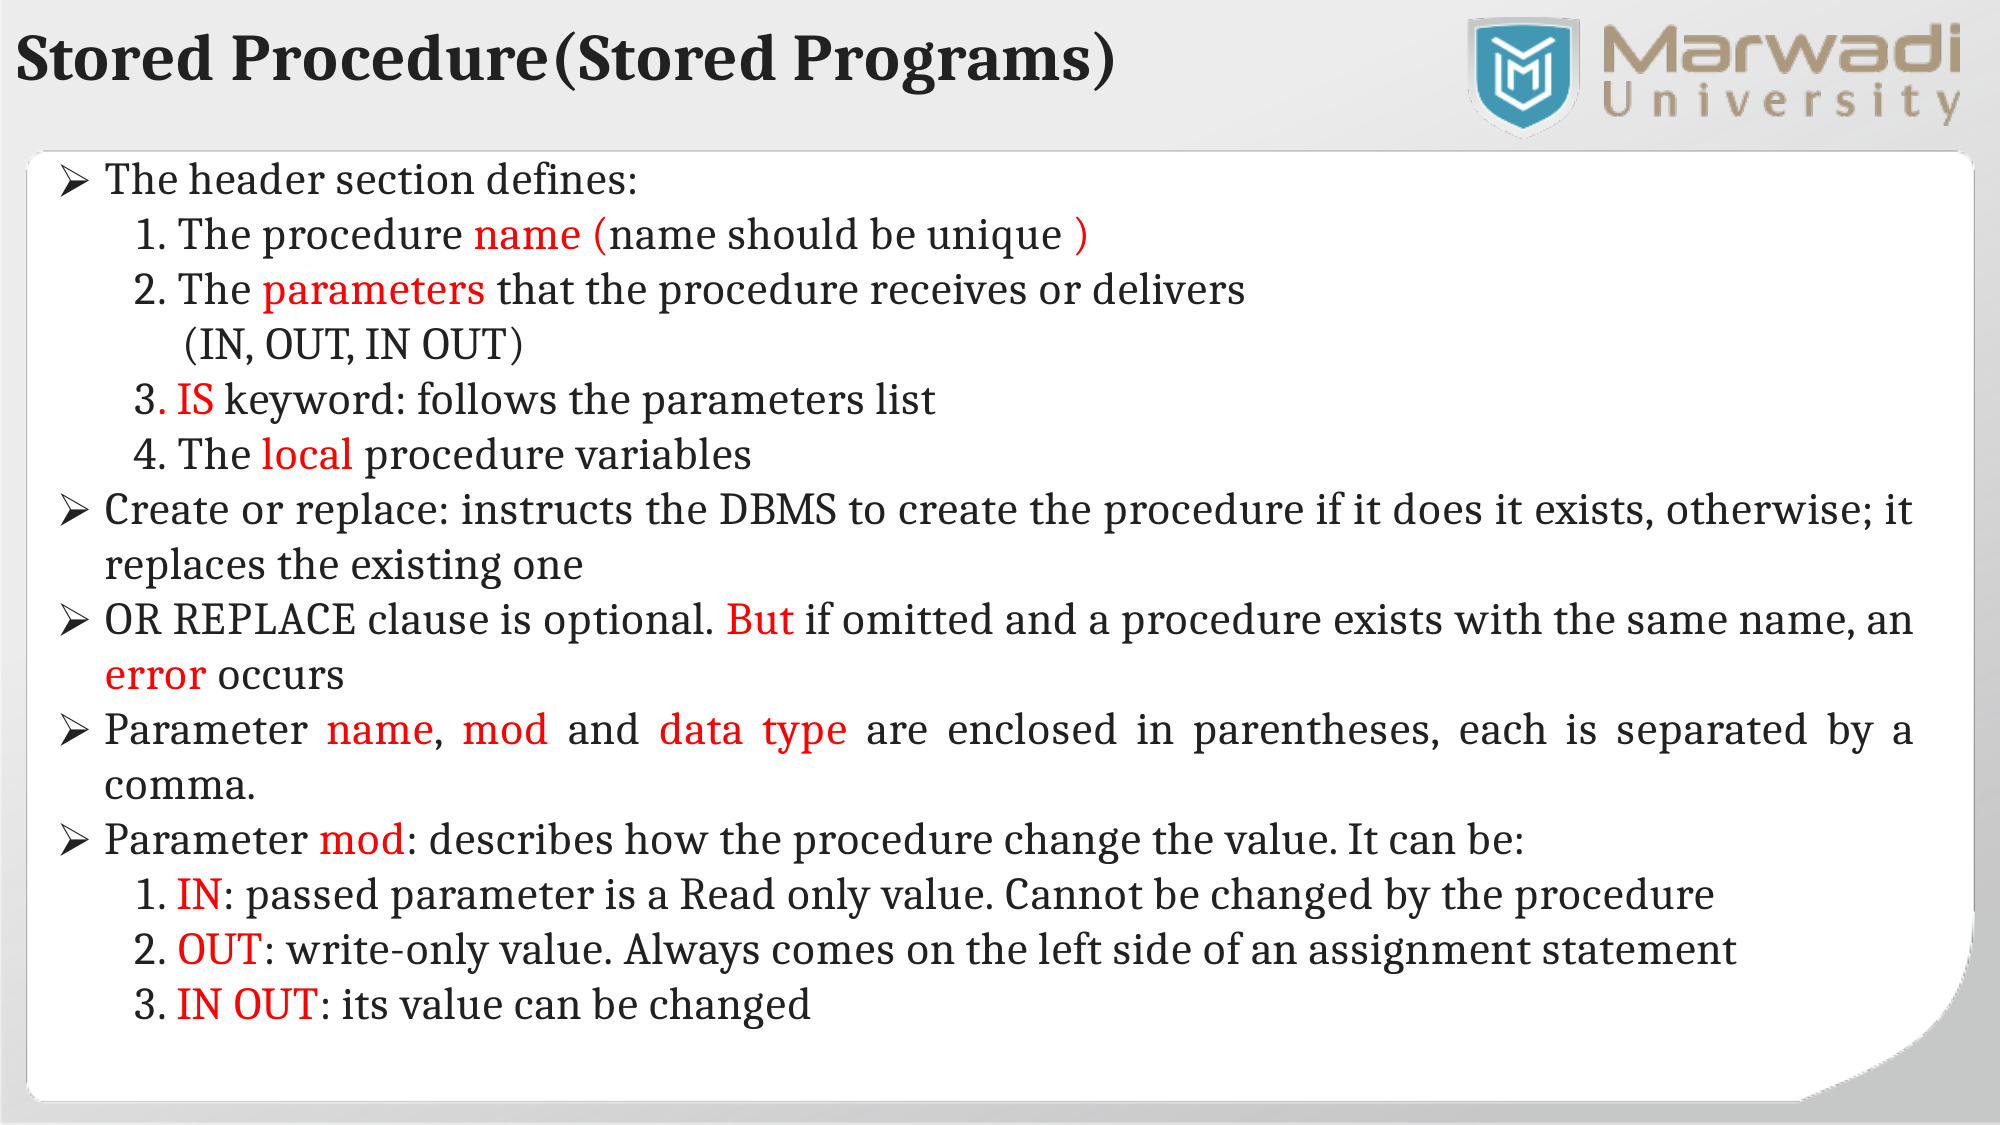

Stored Procedure(Stored Programs)
The header section defines:
1. The procedure name (name should be unique )
2. The parameters that the procedure receives or delivers
     (IN, OUT, IN OUT)
3. IS keyword: follows the parameters list
4. The local procedure variables
Create or replace: instructs the DBMS to create the procedure if it does it exists, otherwise; it replaces the existing one
OR REPLACE clause is optional. But if omitted and a procedure exists with the same name, an error occurs
Parameter name, mod and data type are enclosed in parentheses, each is separated by a comma.
Parameter mod: describes how the procedure change the value. It can be:
1. IN: passed parameter is a Read only value. Cannot be changed by the procedure
2. OUT: write-only value. Always comes on the left side of an assignment statement
3. IN OUT: its value can be changed